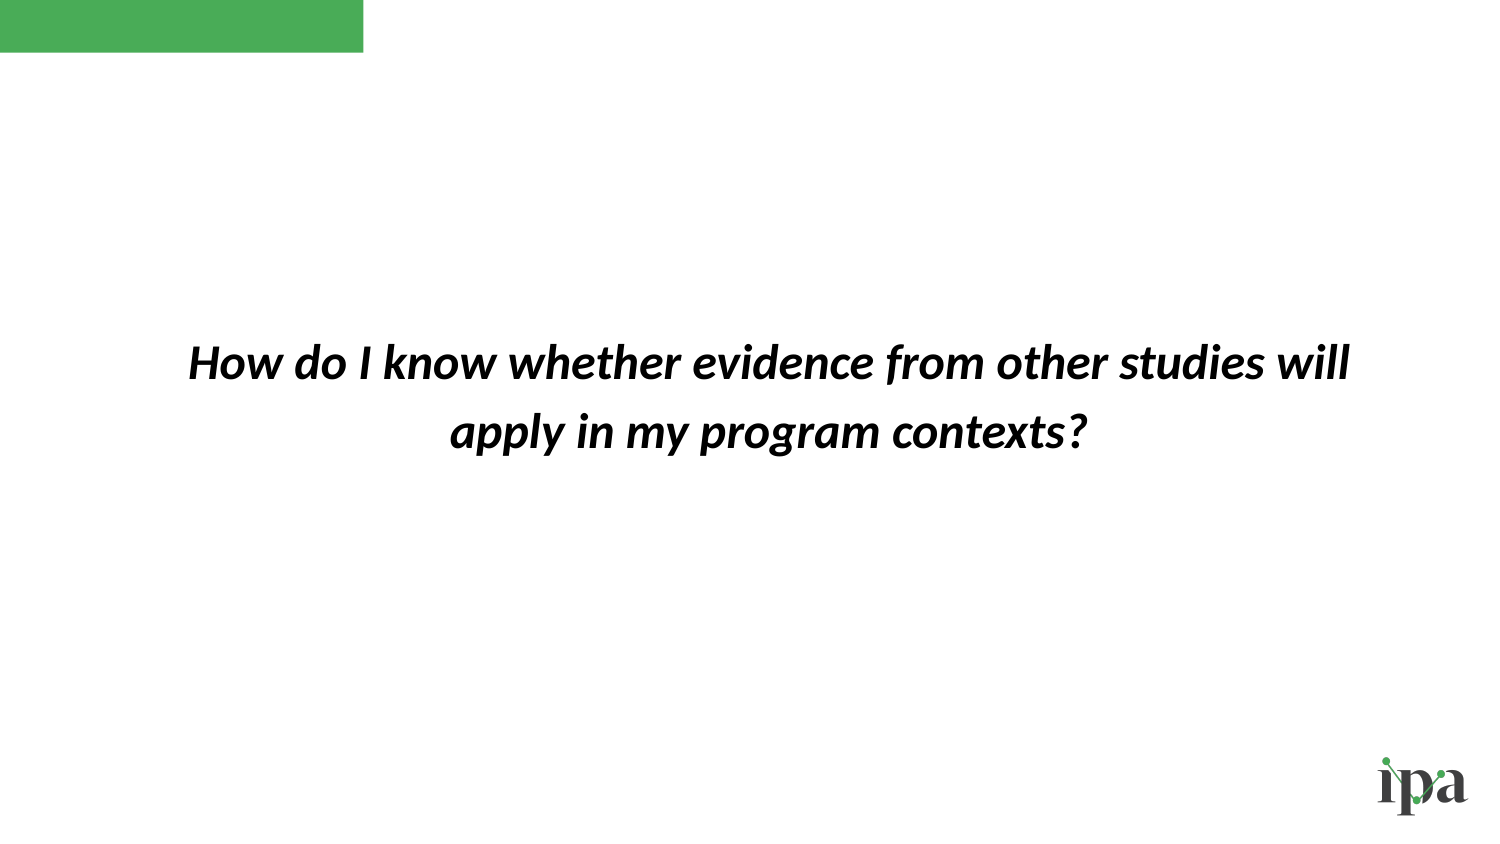

How do I know whether evidence from other studies will apply in my program contexts?